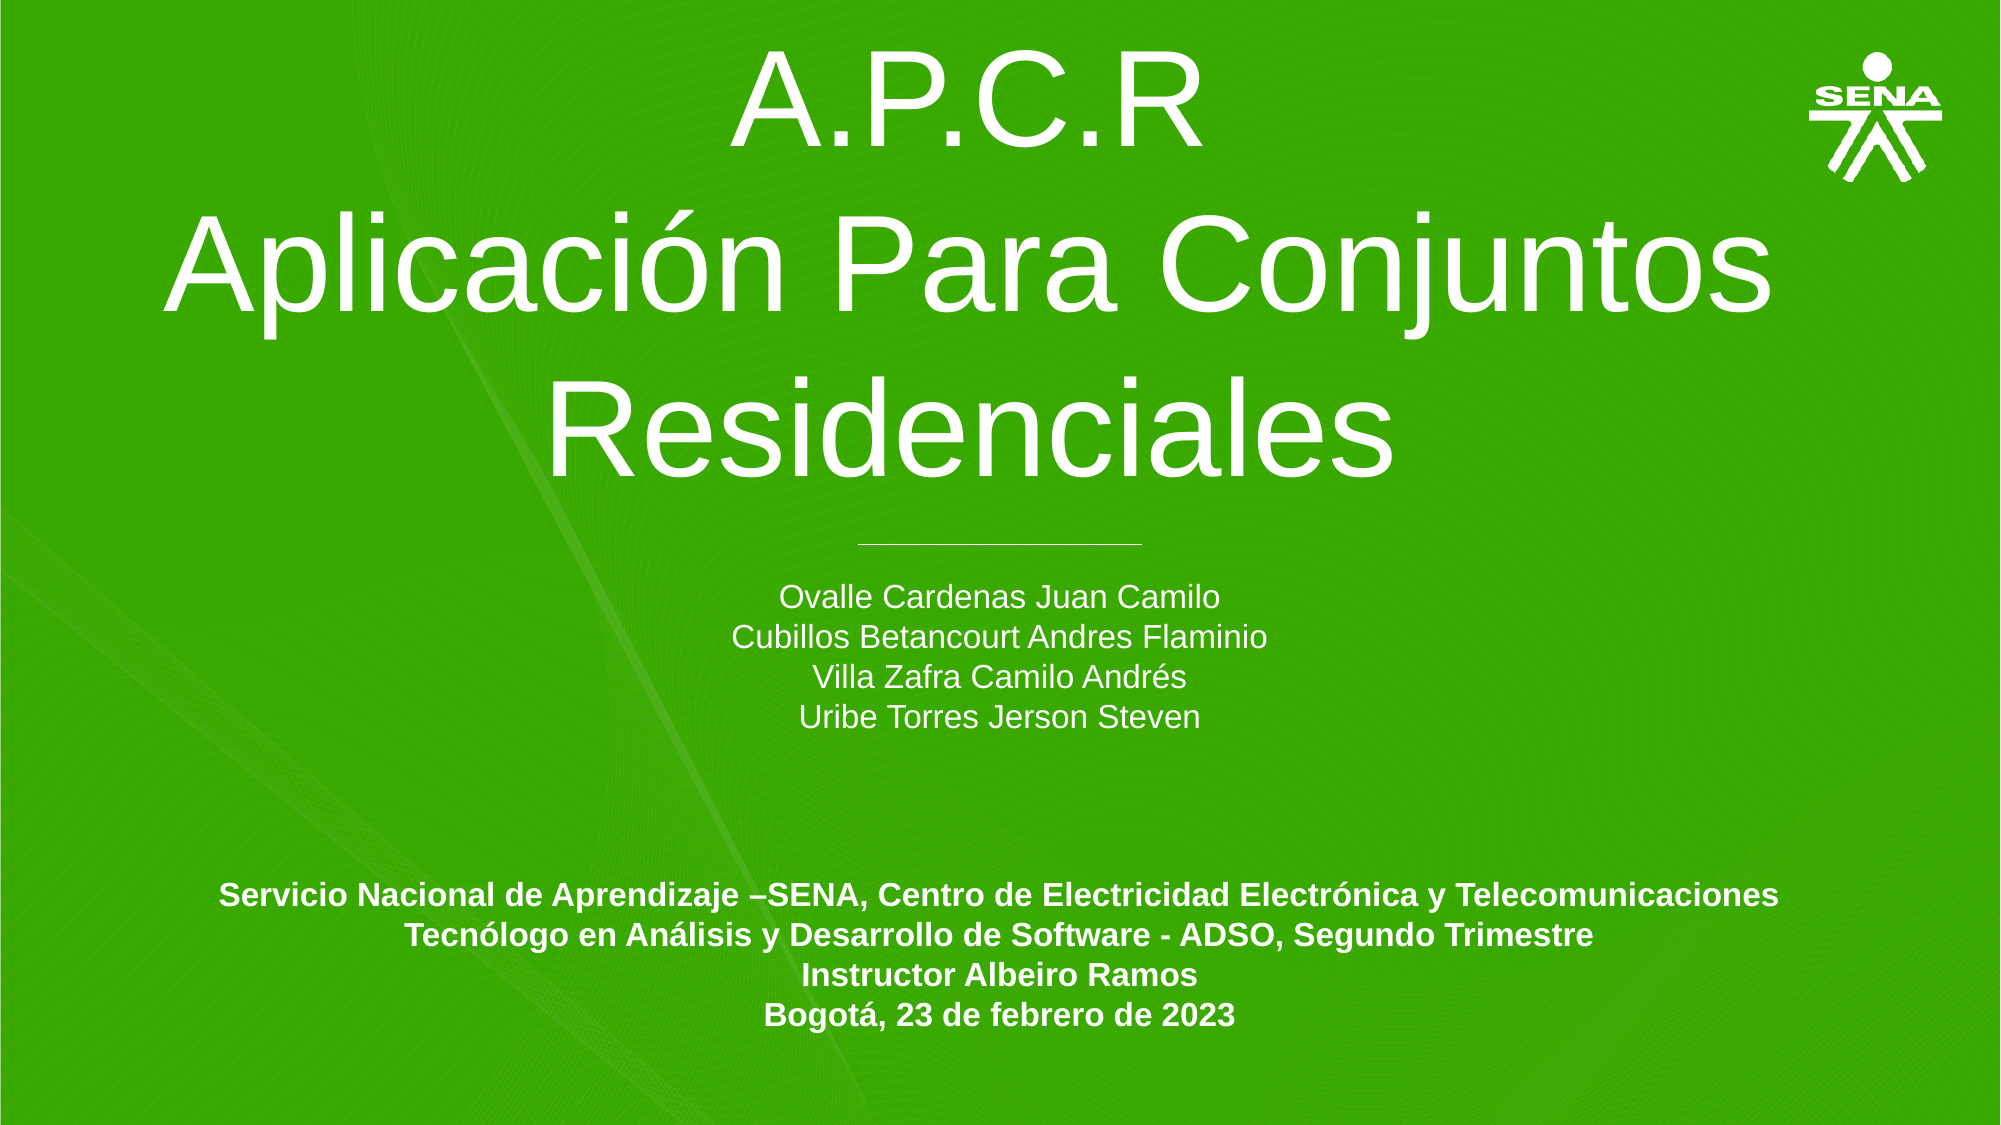

A.P.C.R
Aplicación Para Conjuntos Residenciales
Ovalle Cardenas Juan Camilo
Cubillos Betancourt Andres Flaminio
Villa Zafra Camilo Andrés
Uribe Torres Jerson Steven
Servicio Nacional de Aprendizaje –SENA, Centro de Electricidad Electrónica y Telecomunicaciones
Tecnólogo en Análisis y Desarrollo de Software - ADSO, Segundo Trimestre
Instructor Albeiro Ramos
Bogotá, 23 de febrero de 2023